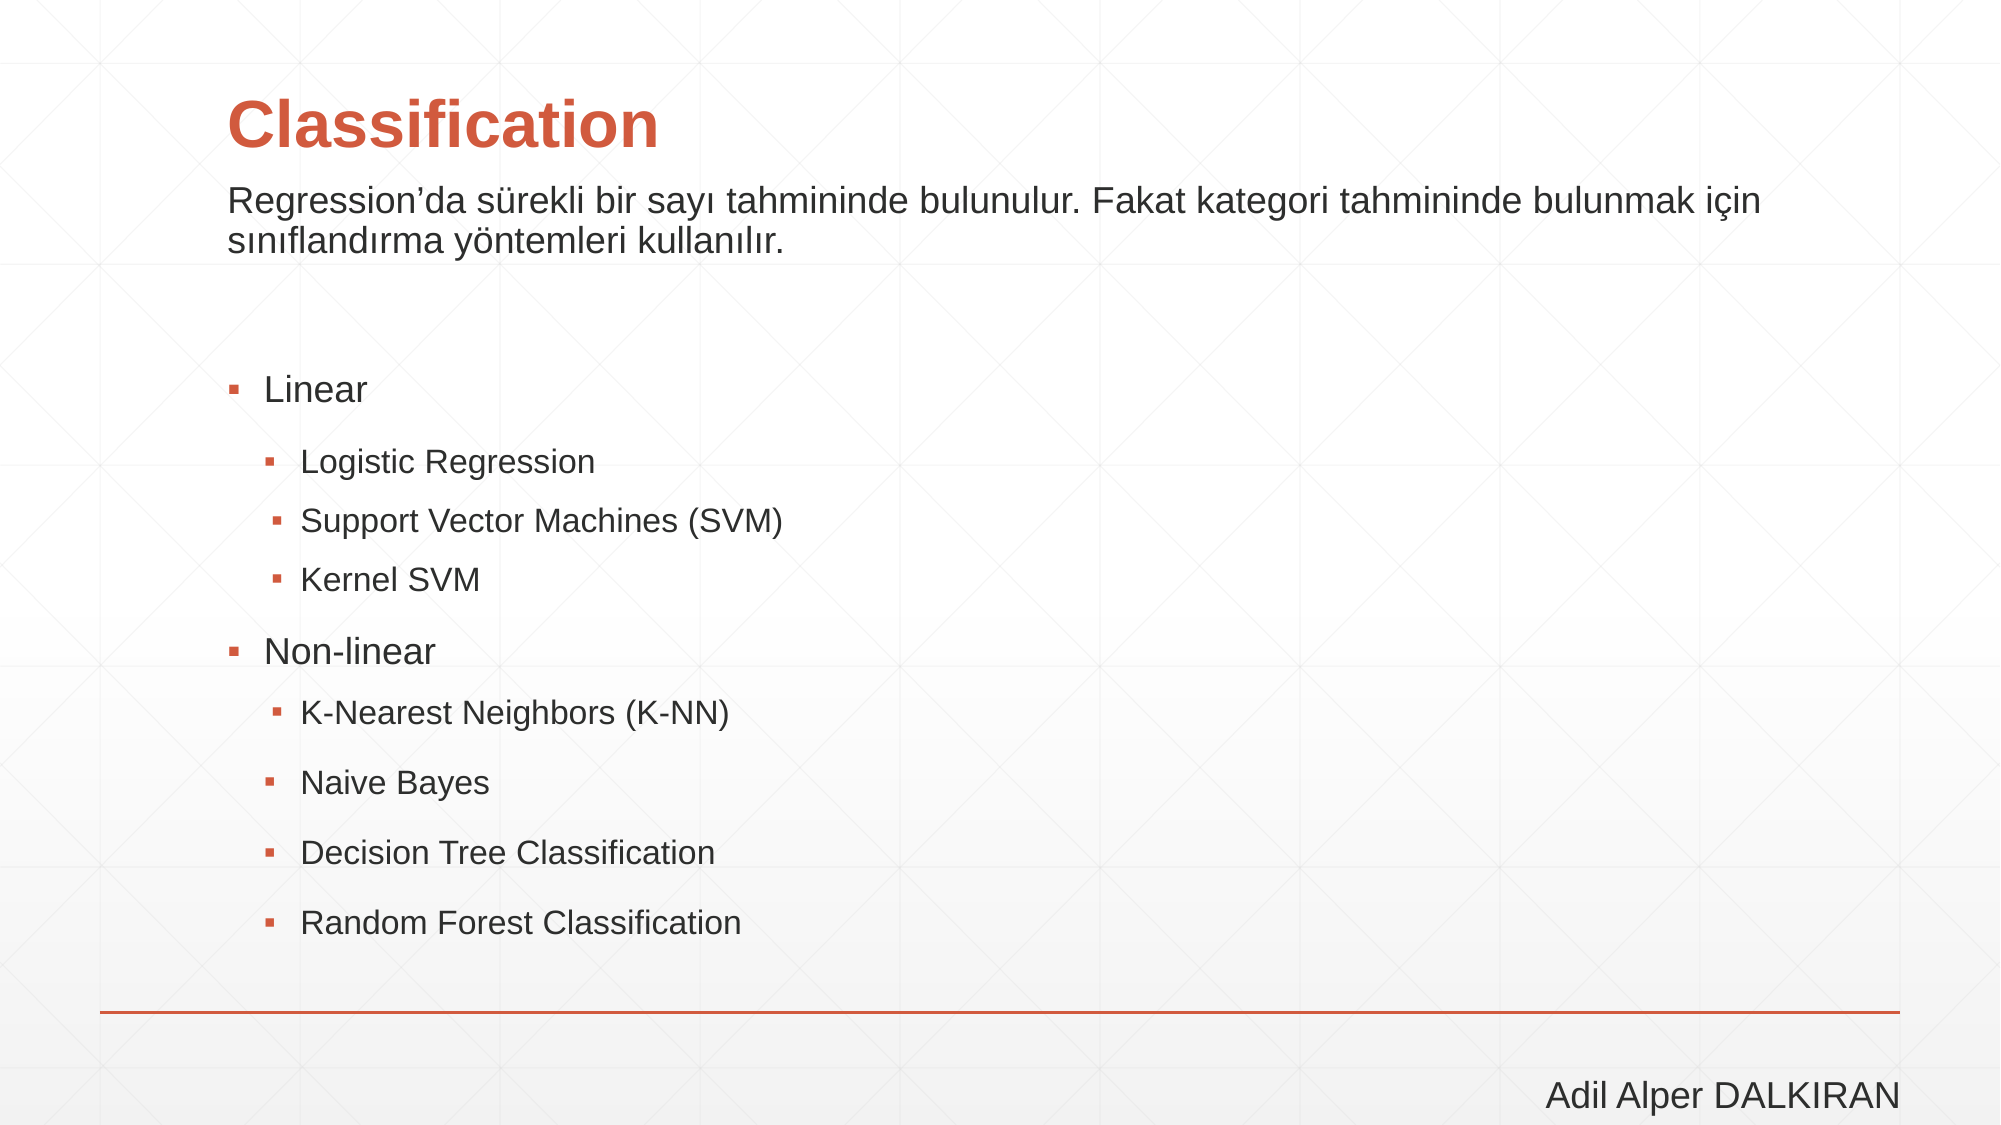

# Classification
Regression’da sürekli bir sayı tahmininde bulunulur. Fakat kategori tahmininde bulunmak için sınıflandırma yöntemleri kullanılır.

Linear
Logistic Regression
Support Vector Machines (SVM)
Kernel SVM
Non-linear
K-Nearest Neighbors (K-NN)
Naive Bayes
Decision Tree Classification
Random Forest Classification

Adil Alper DALKIRAN